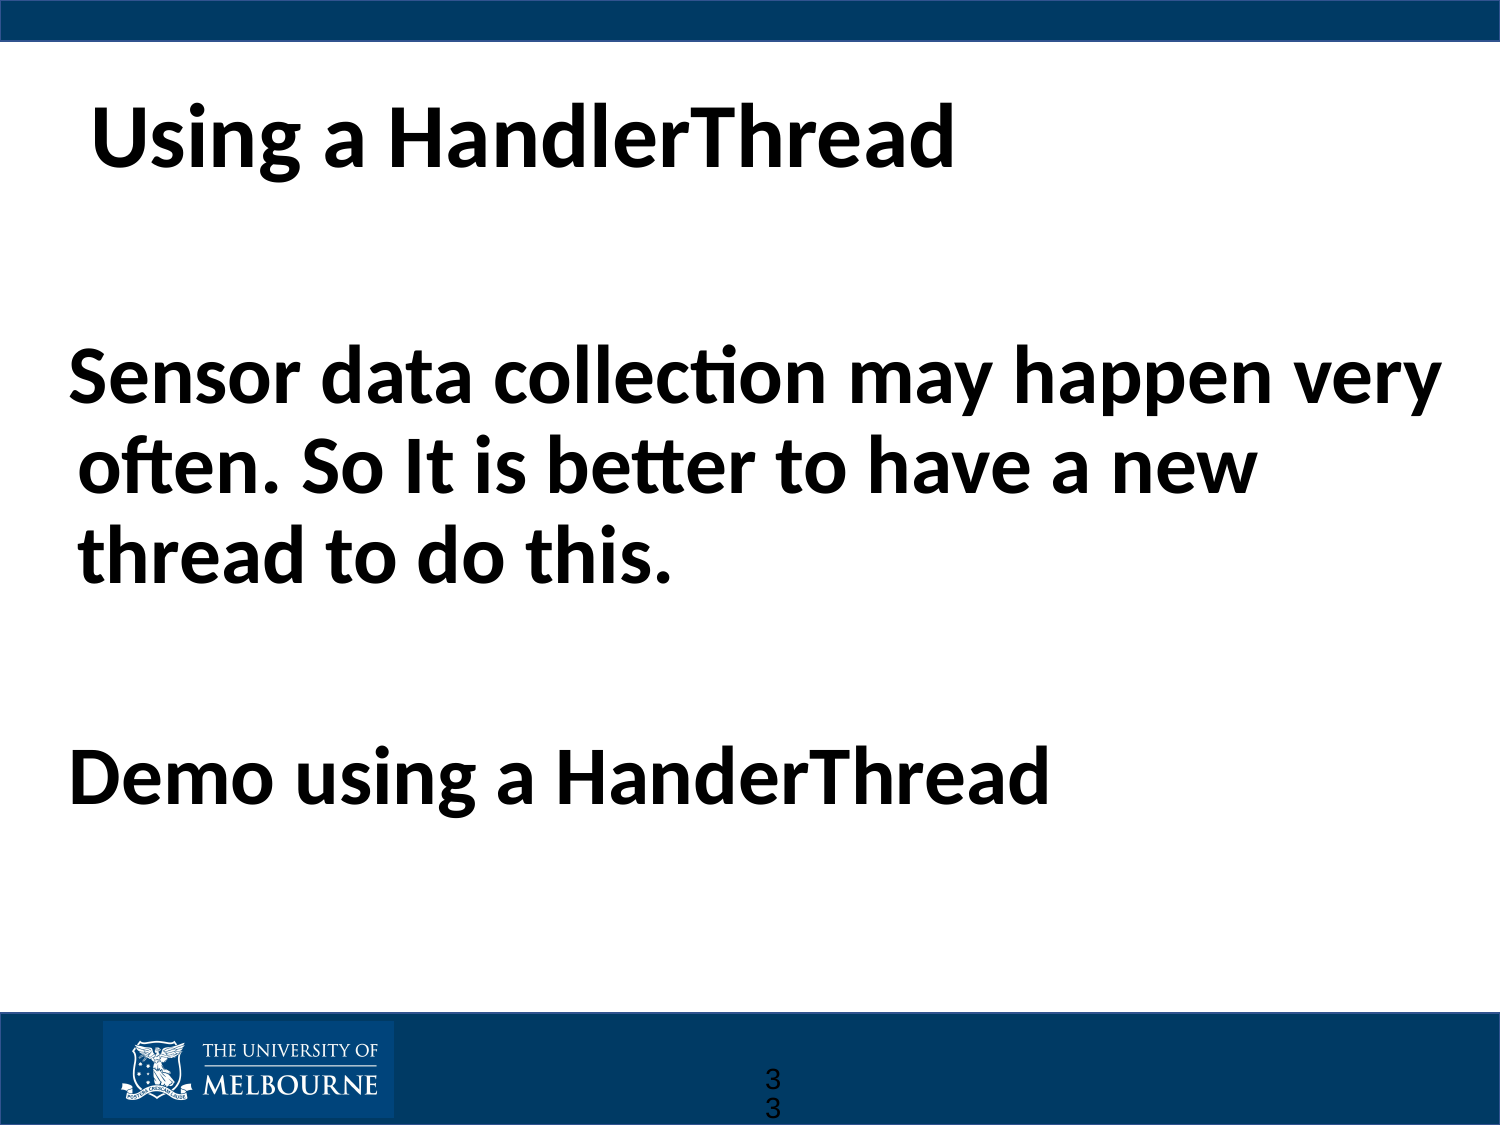

# Using a HandlerThread

Sensor data collection may happen very often. So It is better to have a new thread to do this.

Demo using a HanderThread
33